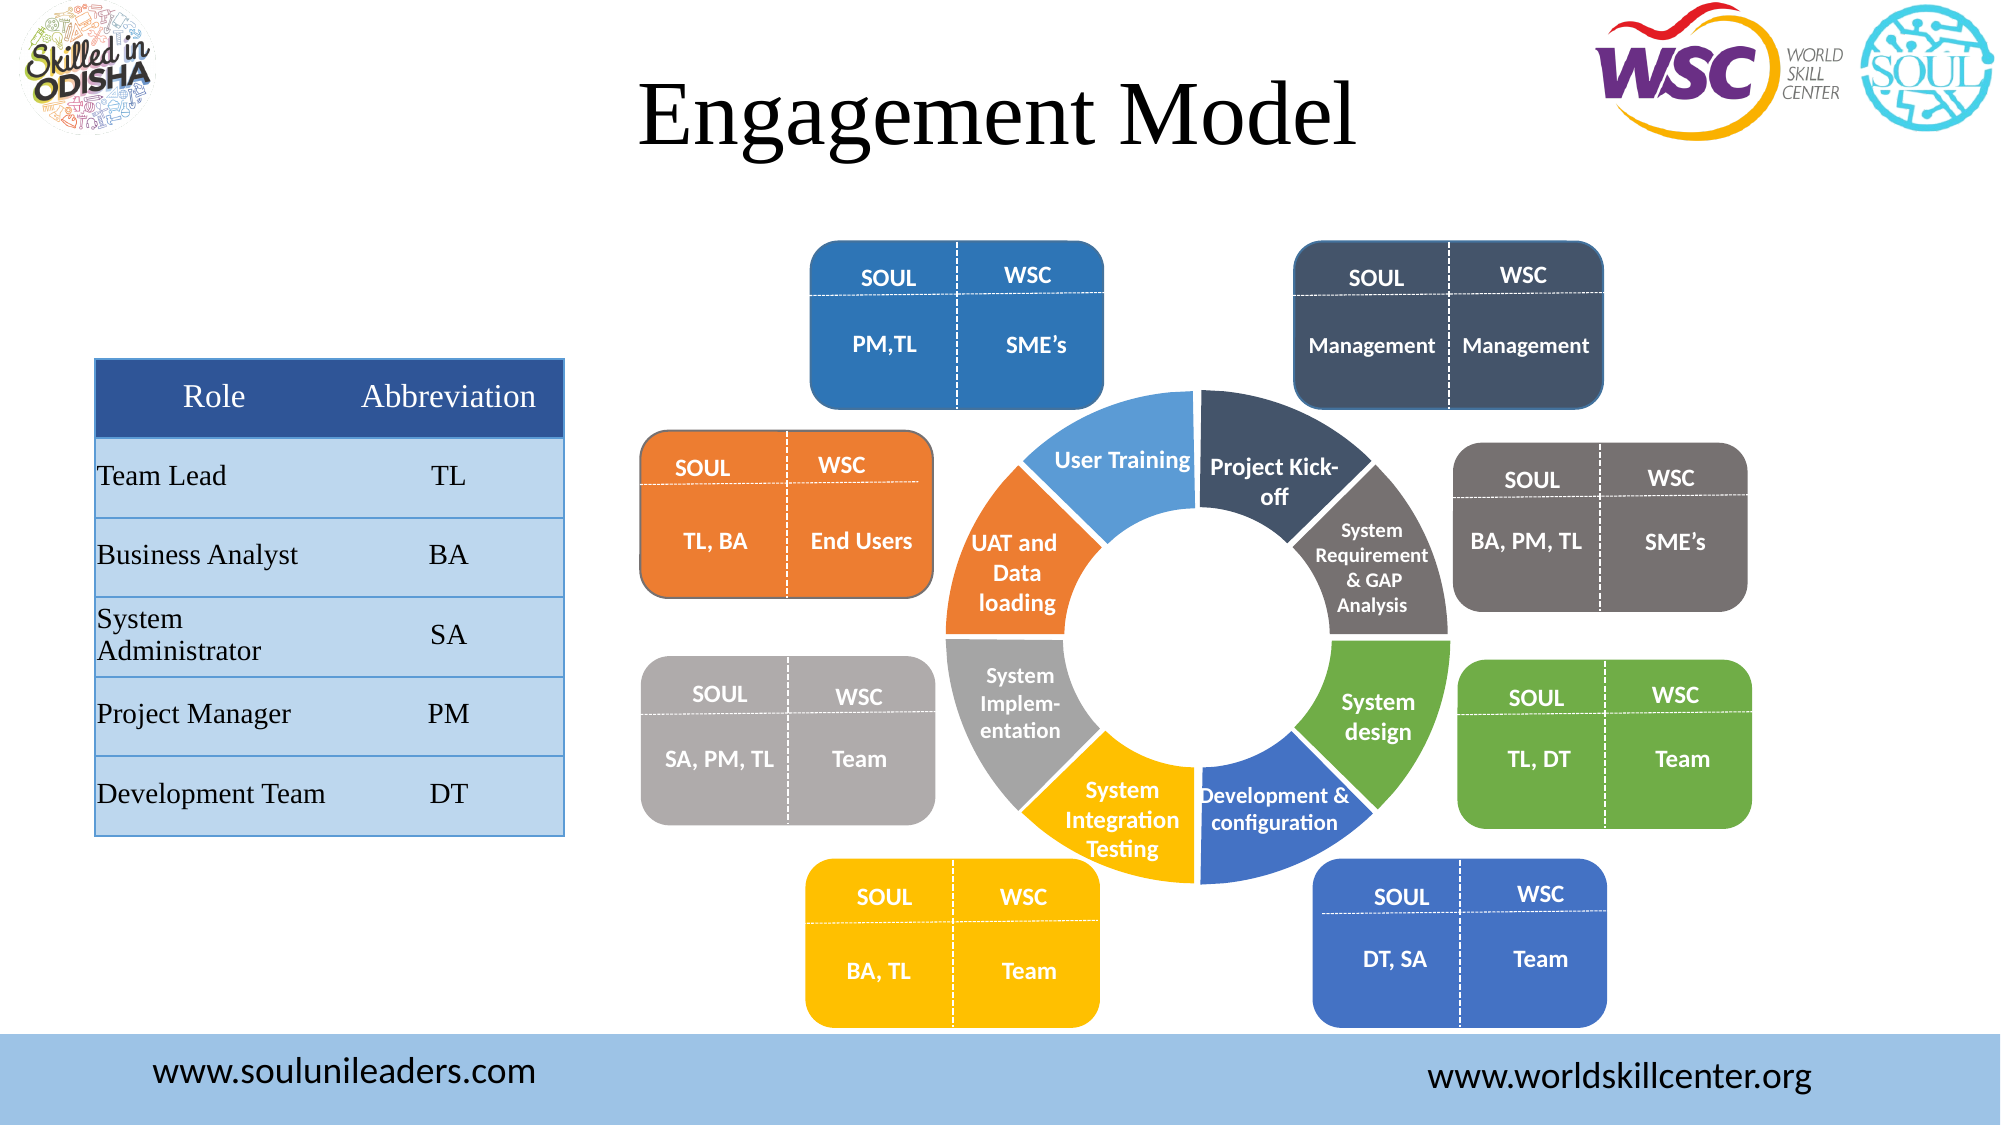

# Engagement Model

WSC
SOUL
Management
Management
WSC
SOUL
PM,TL
SME’s
| Role | Abbreviation |
| --- | --- |
| Team Lead | TL |
| Business Analyst | BA |
| System Administrator | SA |
| Project Manager | PM |
| Development Team | DT |

WSC
User Training
SOUL

Project Kick-off
WSC
SOUL

TL, BA
End Users
System Requirement
 & GAP Analysis
BA, PM, TL
SME’s
UAT and
Data loading

WSC

SOUL
System Implem-
entation
SOUL
WSC
WSC
SOUL
System design
WSC
Stakeholders
WSC
Stakeholders
Business Analyst,
Team Lead
Business Analyst, Project Manager,
Team Lead

SA, PM, TL
Team
TL, DT
Team
System Integration Testing
Development & configuration

WSC
SOUL
SOUL
WSC
Team Lead,
Development Team
DT, SA
Team
BA, TL
Team